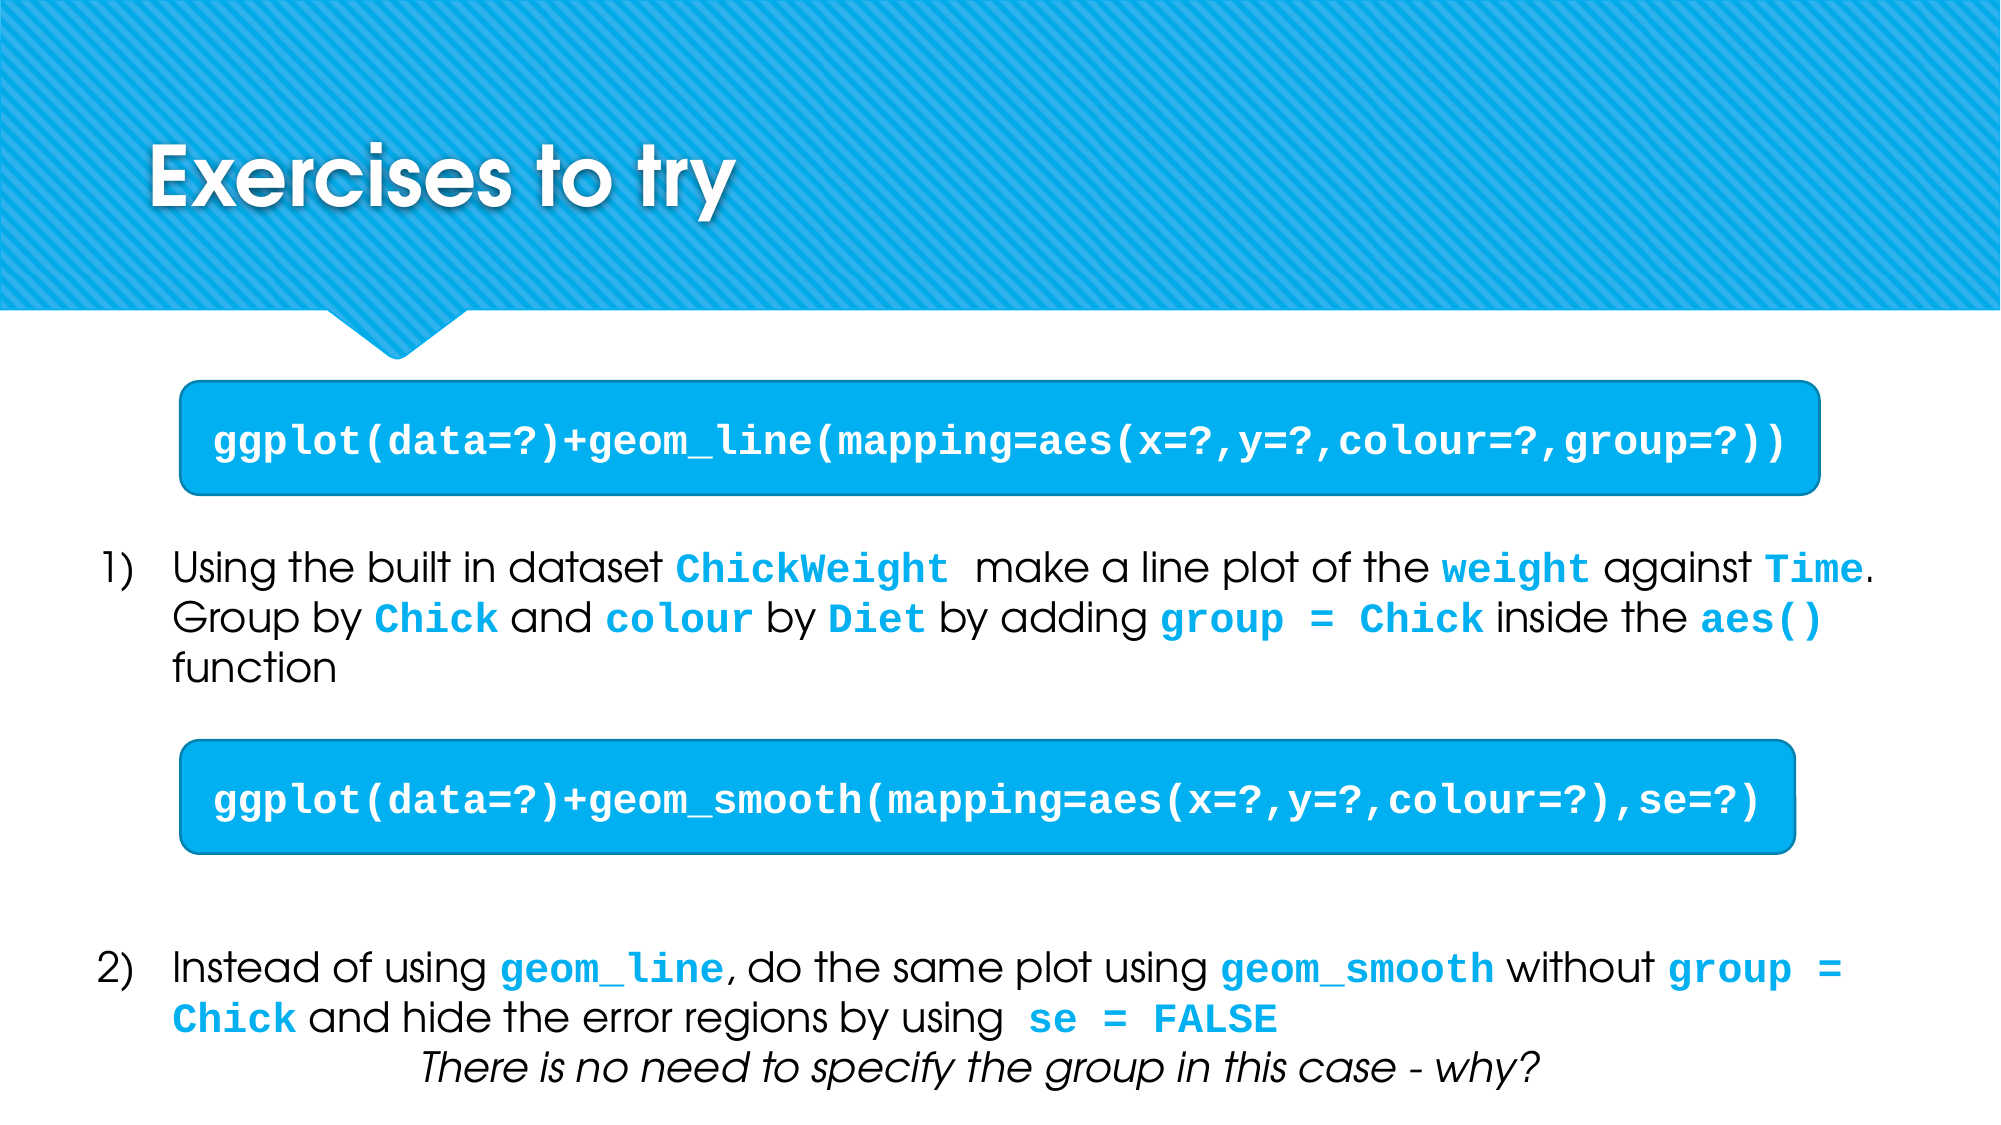

# Exercises to try
ggplot(data=?)+geom_line(mapping=aes(x=?,y=?,colour=?,group=?))
Using the built in dataset ChickWeight make a line plot of the weight against Time. Group by Chick and colour by Diet by adding group = Chick inside the aes() function

Instead of using geom_line, do the same plot using geom_smooth without group = Chick and hide the error regions by using  se = FALSE
                            There is no need to specify the group in this case - why?
ggplot(data=?)+geom_smooth(mapping=aes(x=?,y=?,colour=?),se=?)